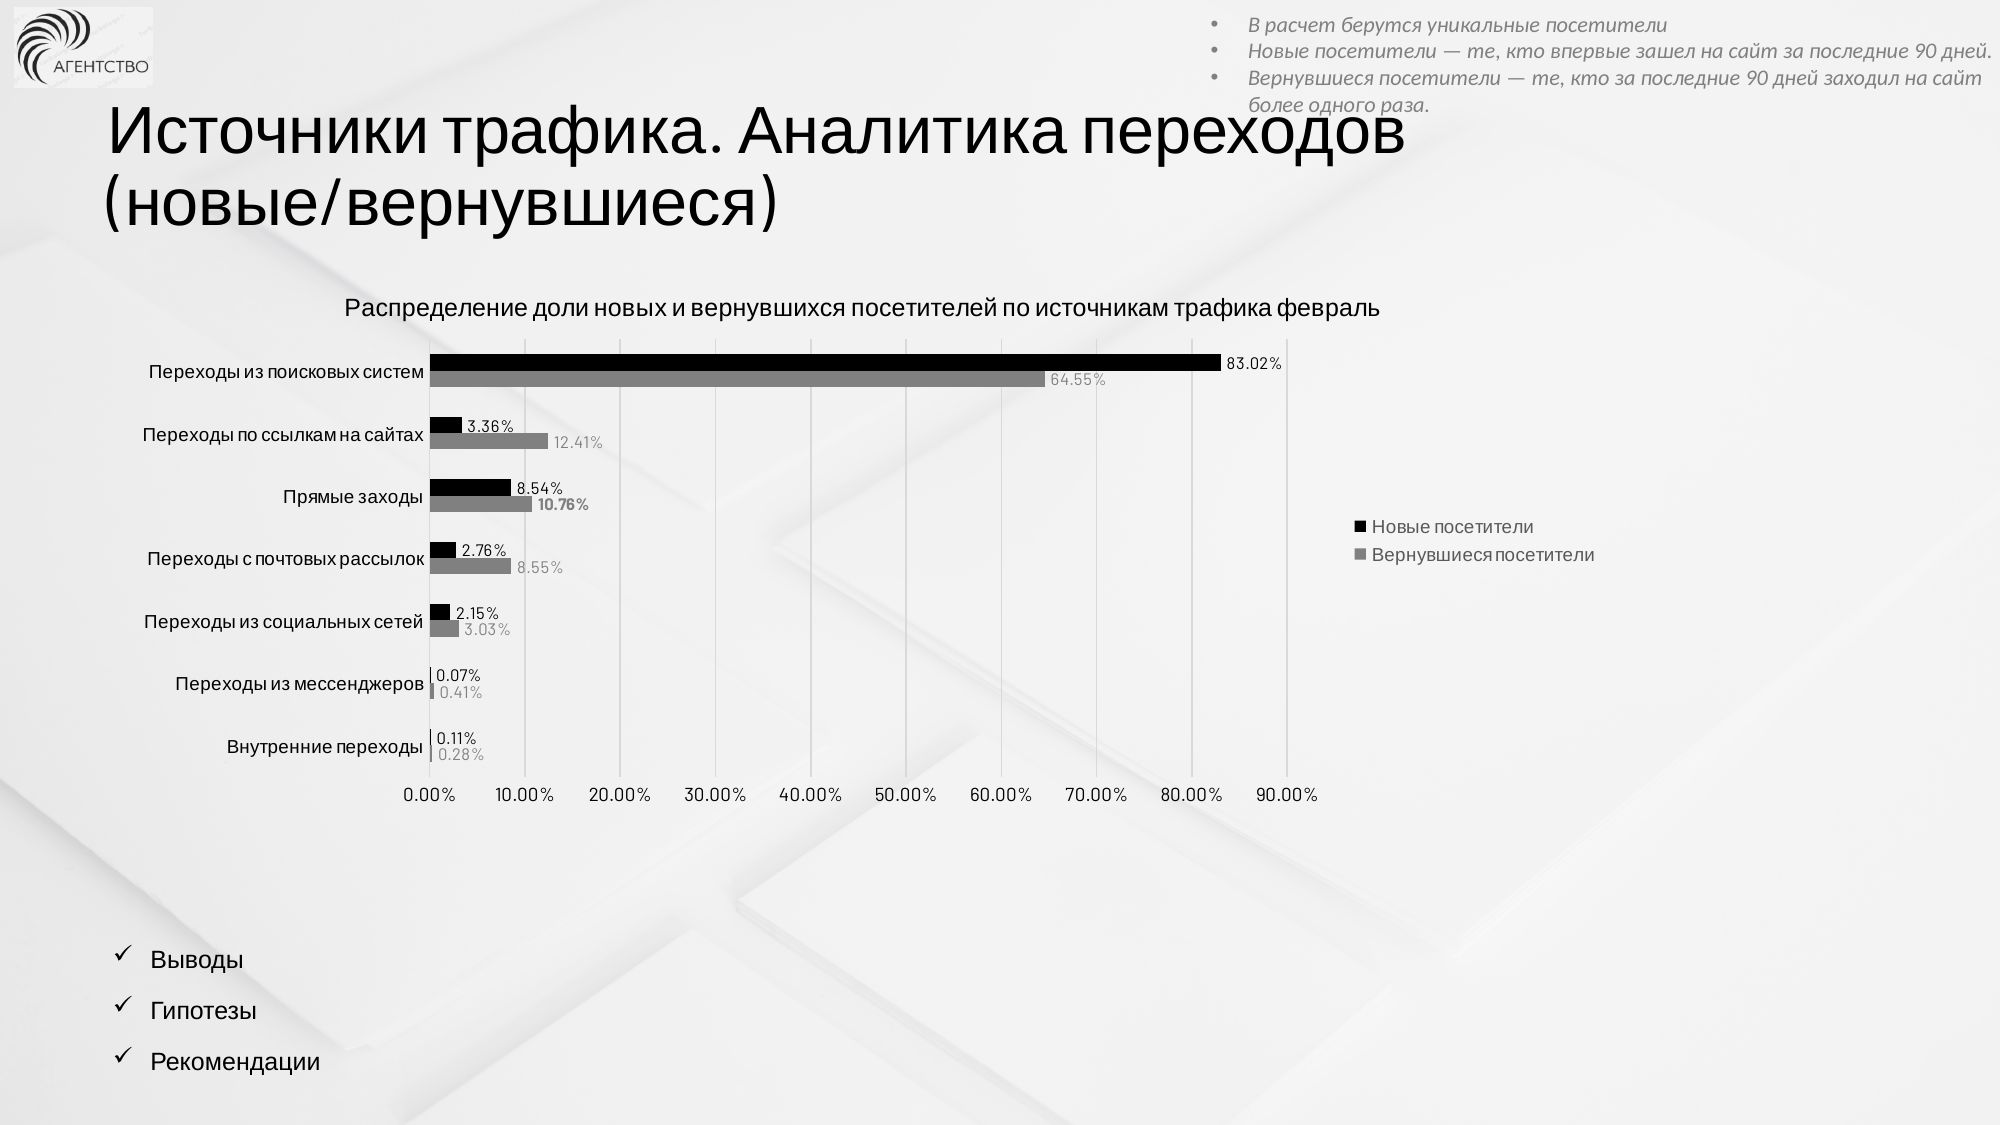

В расчет берутся уникальные посетители
Новые посетители — те, кто впервые зашел на сайт за последние 90 дней.
Вернувшиеся посетители — те, кто за последние 90 дней заходил на сайт более одного раза.

Источники трафика. Аналитика переходов (новые/вернувшиеся)

### Chart: Распределение доли новых и вернувшихся посетителей по источникам трафика февраль

| Category | Вернувшиеся посетители | Новые посетители |
|---|---|---|
| Внутренние переходы | 0.002758620689655172 | 0.0010614302772986599 |
| Переходы из мессенджеров | 0.004137931034482759 | 0.0006633939233116624 |
| Переходы из социальных сетей | 0.030344827586206897 | 0.021493963115297863 |
| Переходы с почтовых рассылок | 0.08551724137931034 | 0.02759718720976516 |
| Прямые заходы | 0.10758620689655173 | 0.08544513732254212 |
| Переходы по ссылкам на сайтах | 0.12413793103448276 | 0.03356773251957012 |
| Переходы из поисковых систем | 0.6455172413793103 | 0.8301711556322144 |
Выводы
Гипотезы
Рекомендации